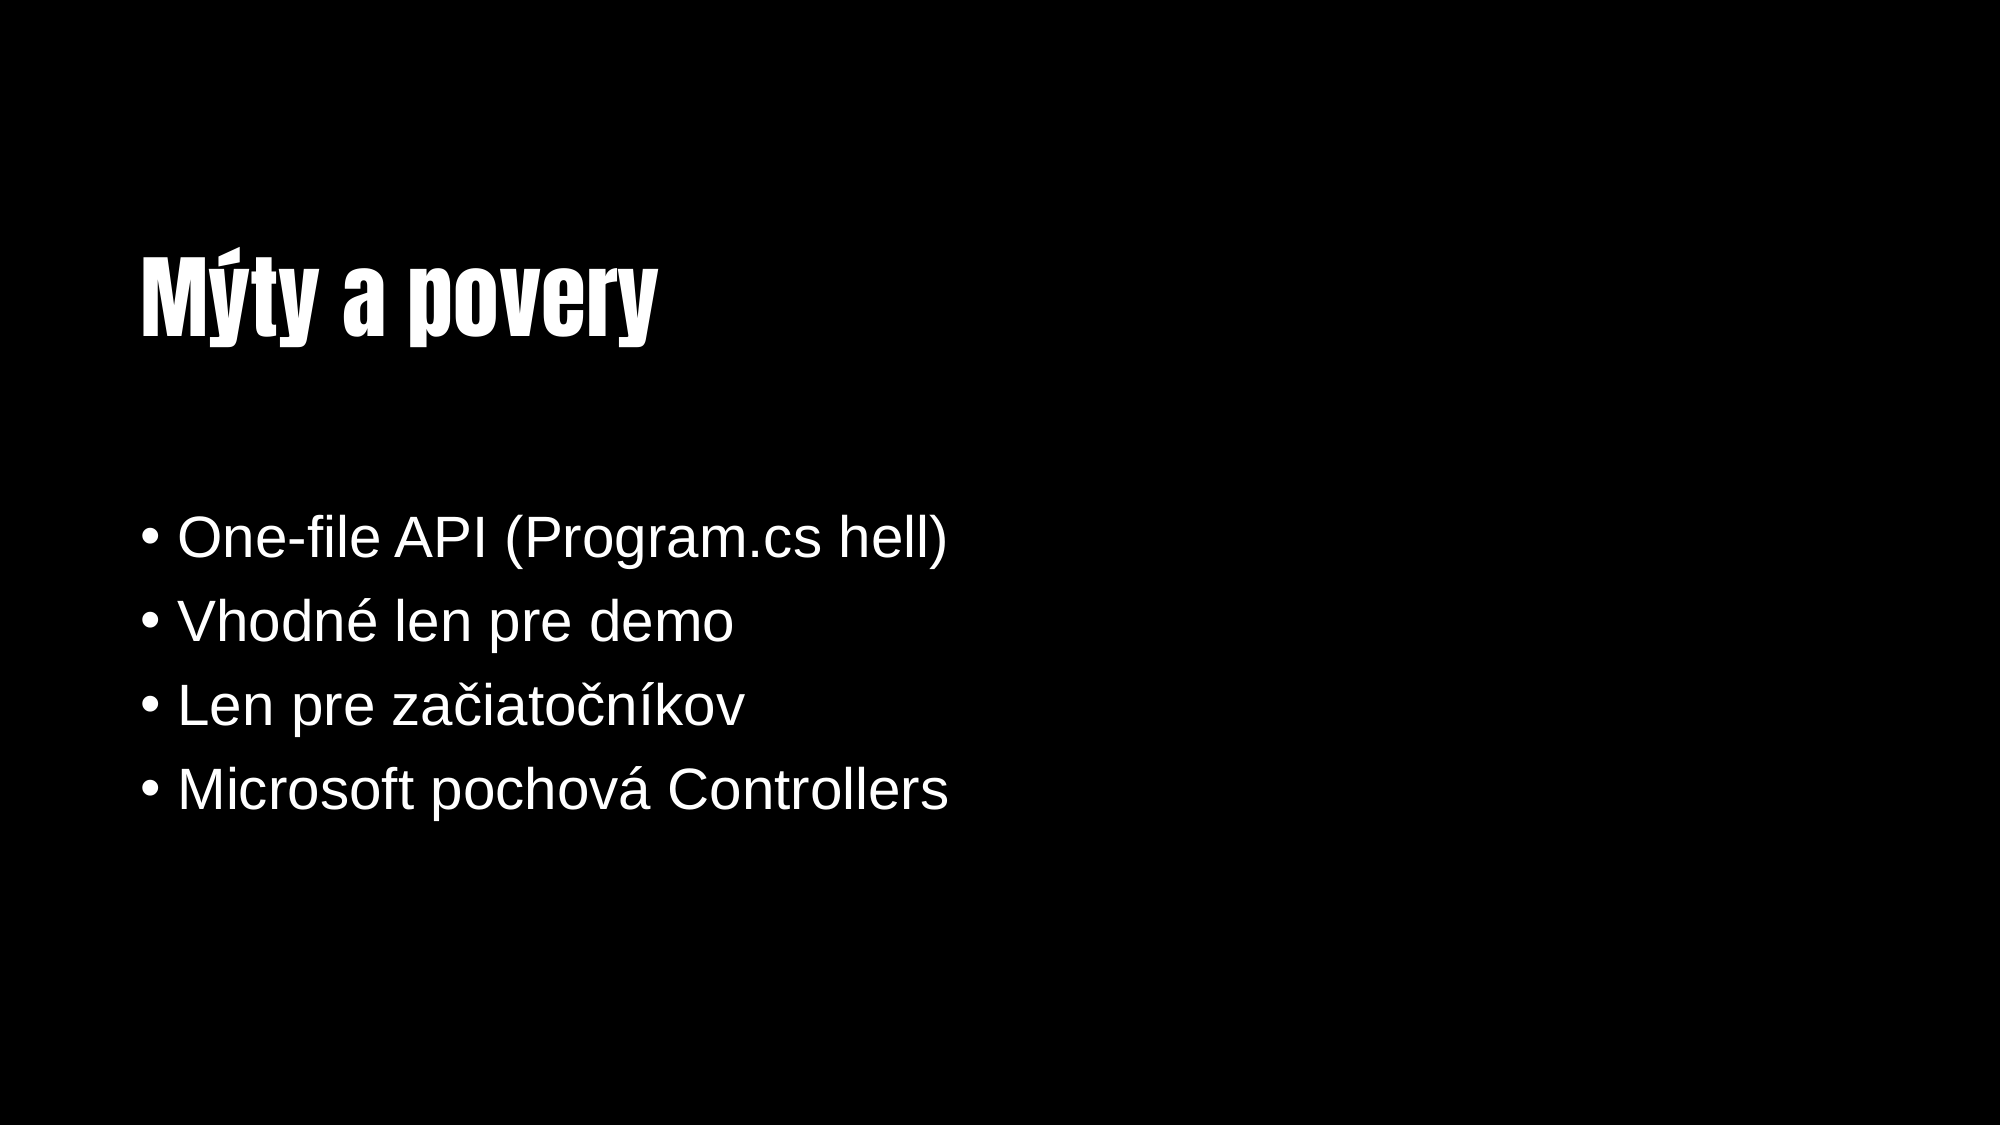

# Mýty a povery
One-file API (Program.cs hell)
Vhodné len pre demo
Len pre začiatočníkov
Microsoft pochová Controllers